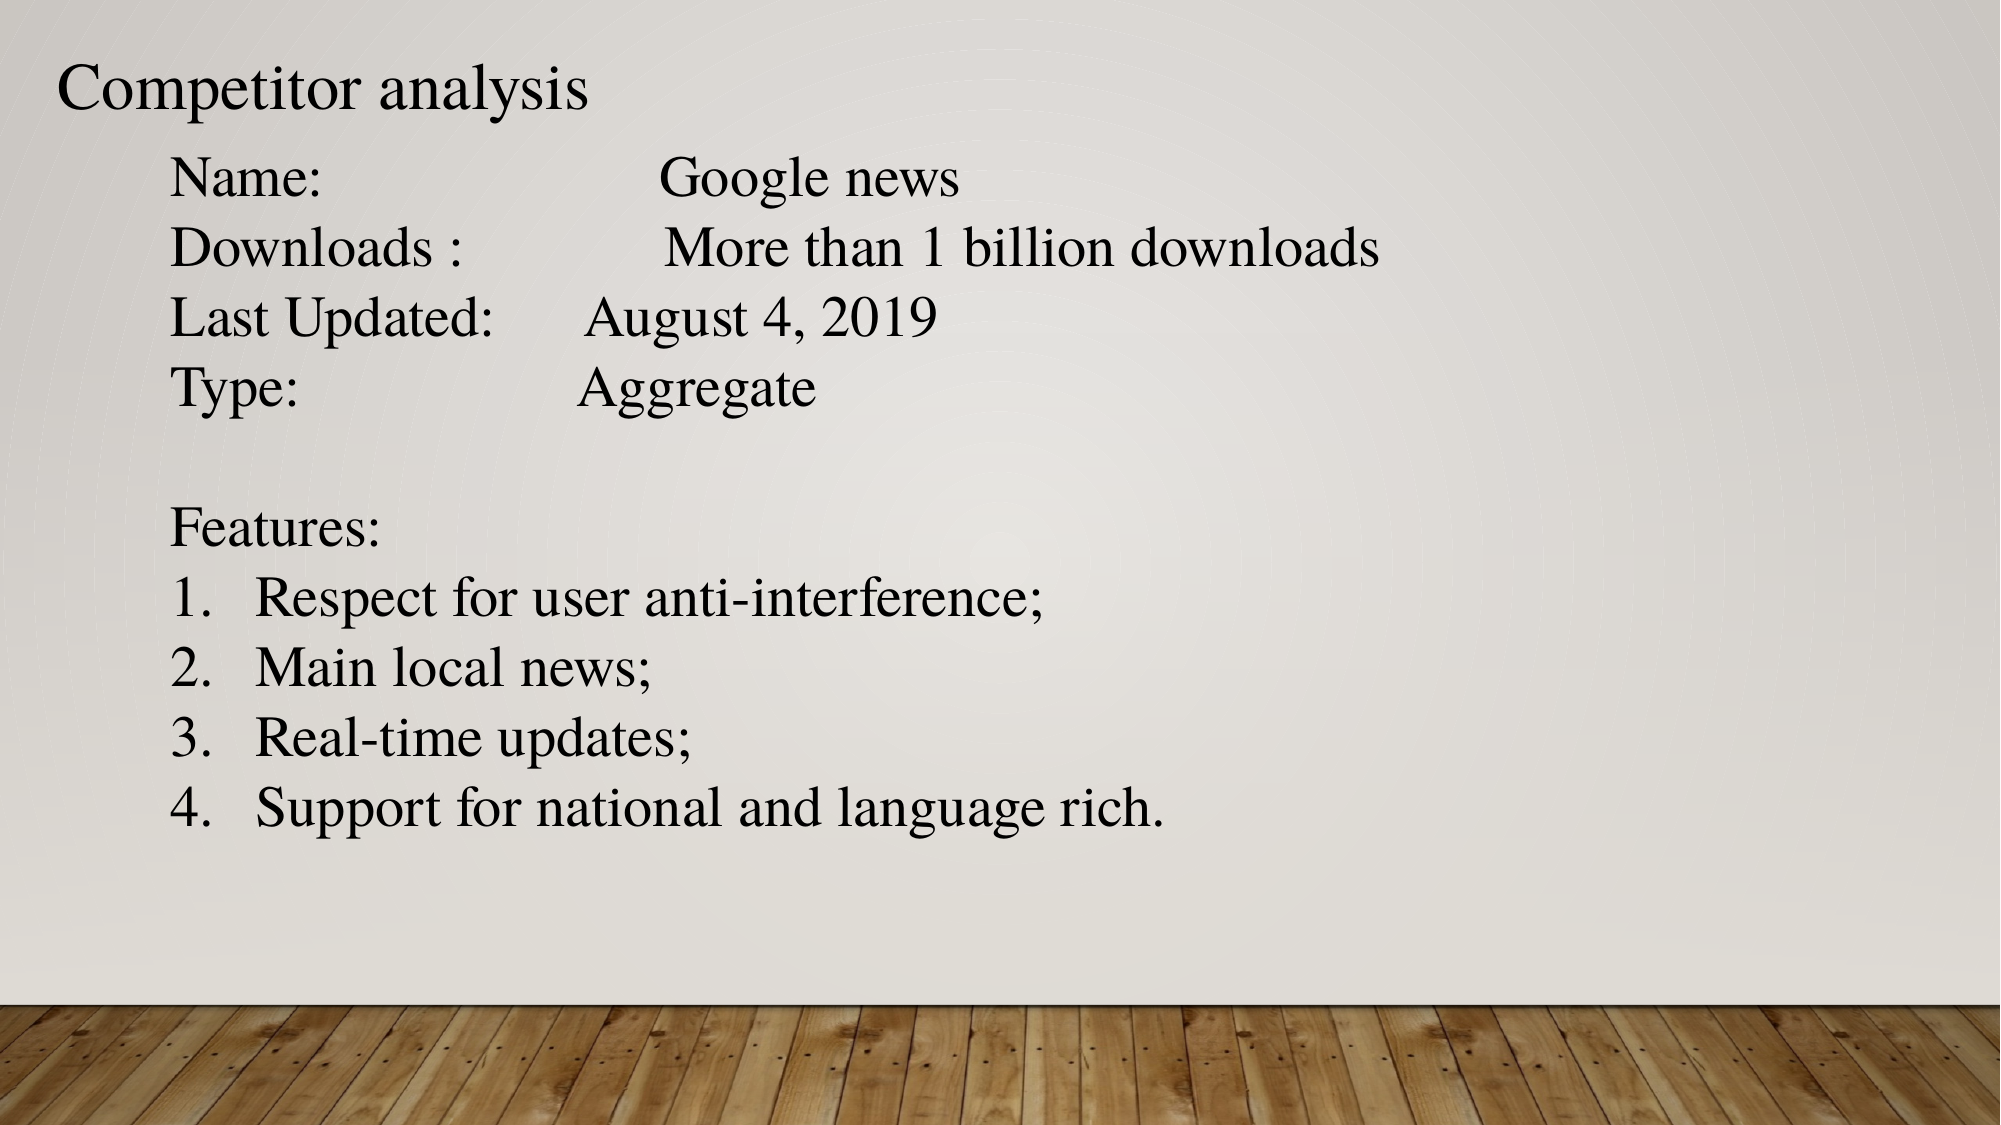

Competitor analysis

Name:	             Google news
Downloads :		   More than 1 billion downloads
Last Updated:      August 4, 2019
Type:                   Aggregate

Features:
Respect for user anti-interference;
Main local news;
Real-time updates;
Support for national and language rich.